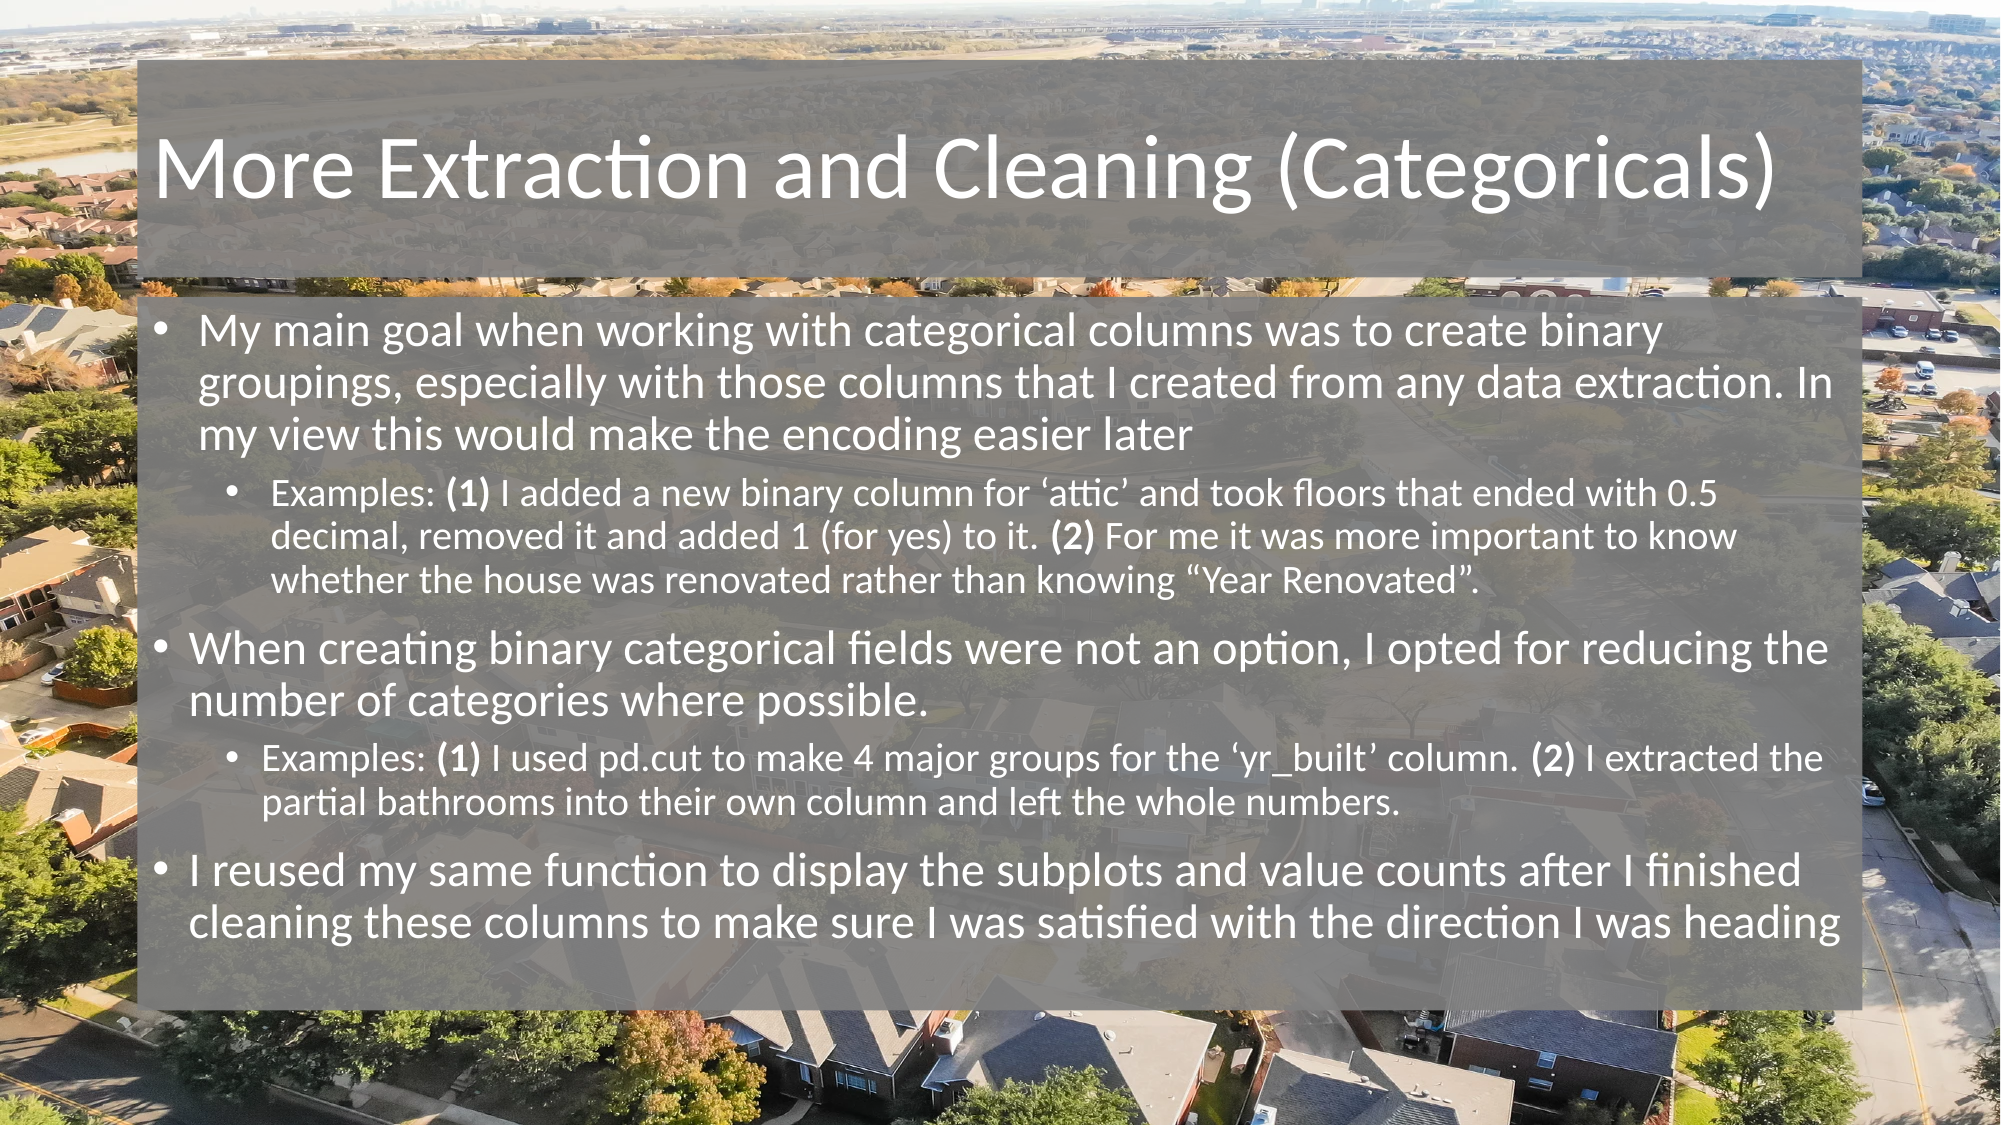

# More Extraction and Cleaning (Categoricals)
My main goal when working with categorical columns was to create binary groupings, especially with those columns that I created from any data extraction. In my view this would make the encoding easier later
Examples: (1) I added a new binary column for ‘attic’ and took floors that ended with 0.5 decimal, removed it and added 1 (for yes) to it. (2) For me it was more important to know whether the house was renovated rather than knowing “Year Renovated”.
When creating binary categorical fields were not an option, I opted for reducing the number of categories where possible.
Examples: (1) I used pd.cut to make 4 major groups for the ‘yr_built’ column. (2) I extracted the partial bathrooms into their own column and left the whole numbers.
I reused my same function to display the subplots and value counts after I finished cleaning these columns to make sure I was satisfied with the direction I was heading